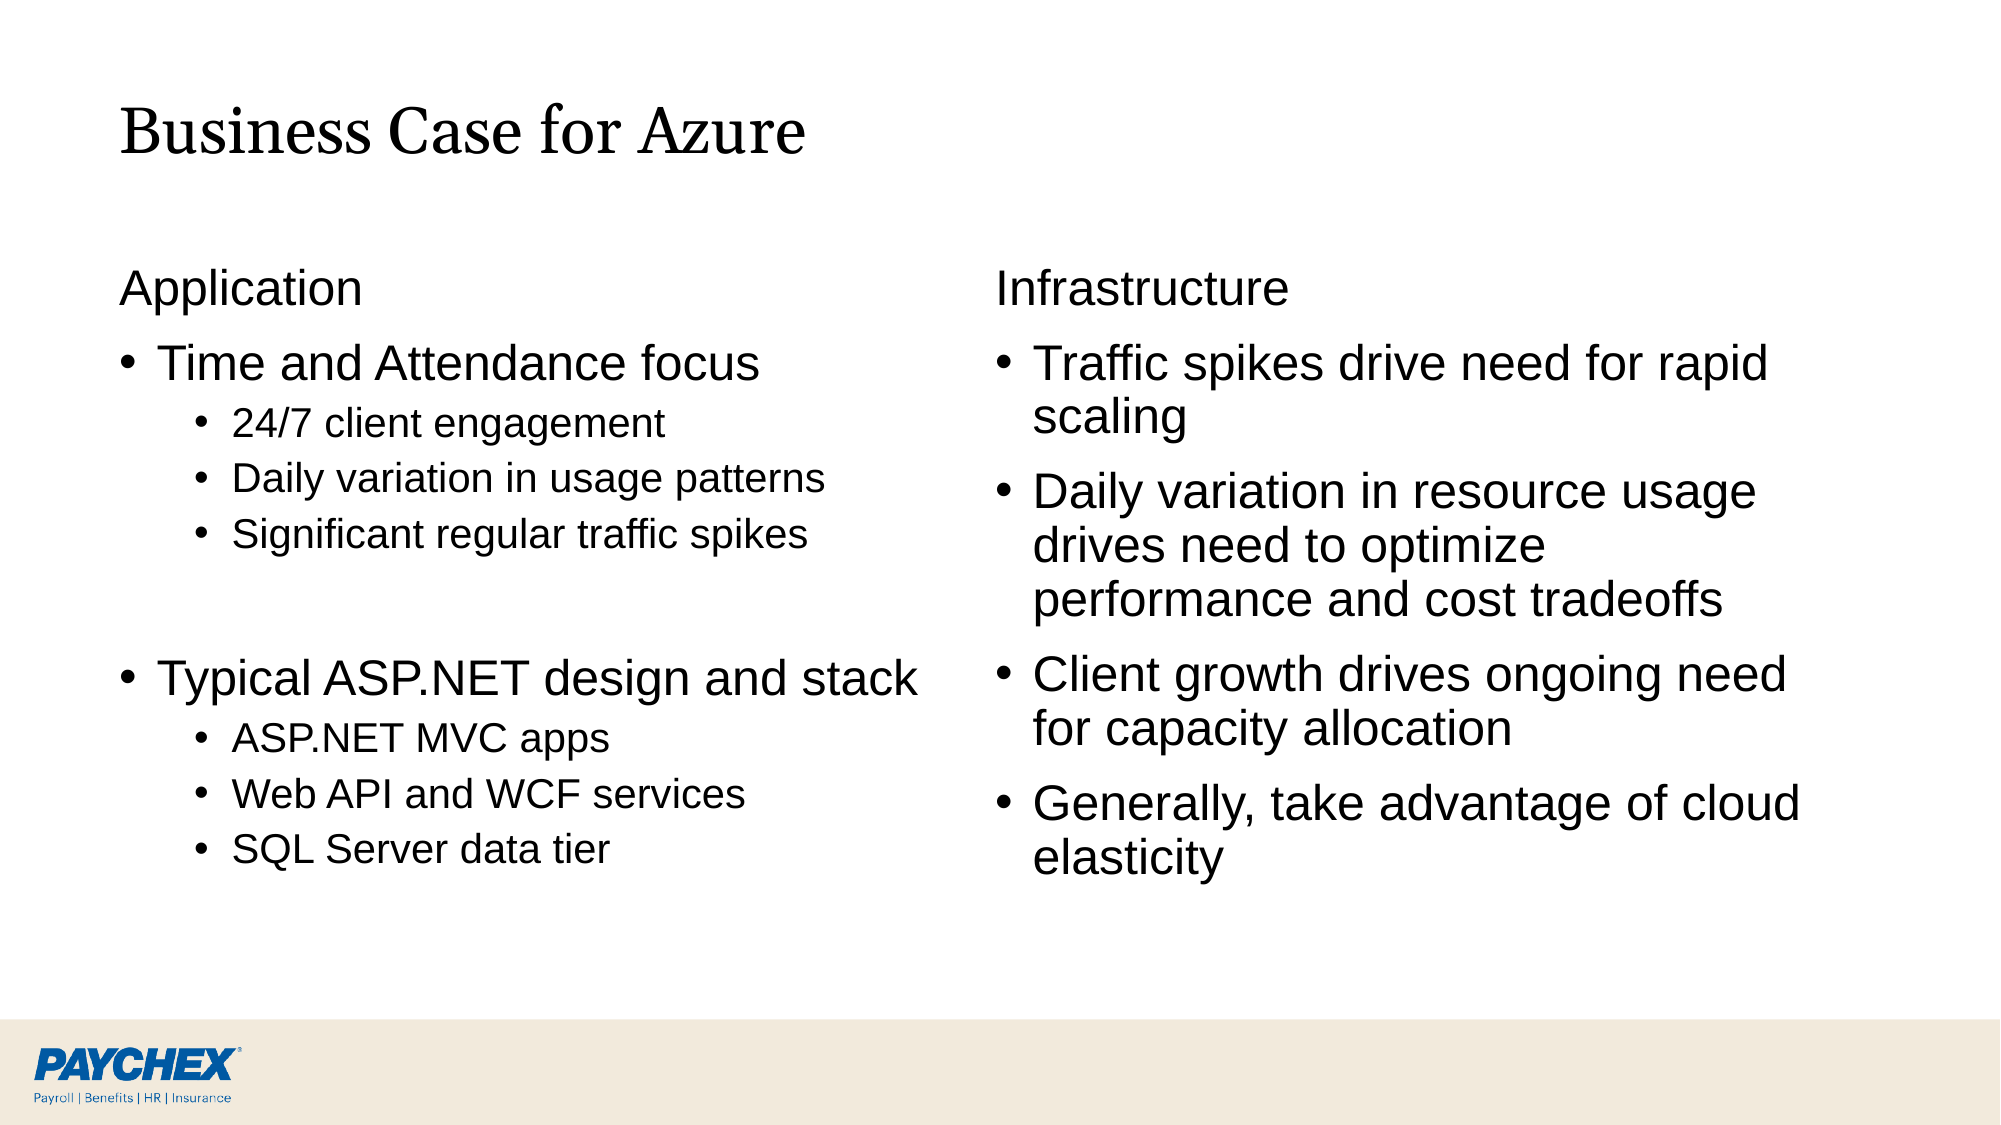

# Business Case for Azure
Application
Time and Attendance focus
24/7 client engagement
Daily variation in usage patterns
Significant regular traffic spikes

Typical ASP.NET design and stack
ASP.NET MVC apps
Web API and WCF services
SQL Server data tier

Infrastructure
Traffic spikes drive need for rapid scaling
Daily variation in resource usage drives need to optimize performance and cost tradeoffs
Client growth drives ongoing need for capacity allocation
Generally, take advantage of cloud elasticity